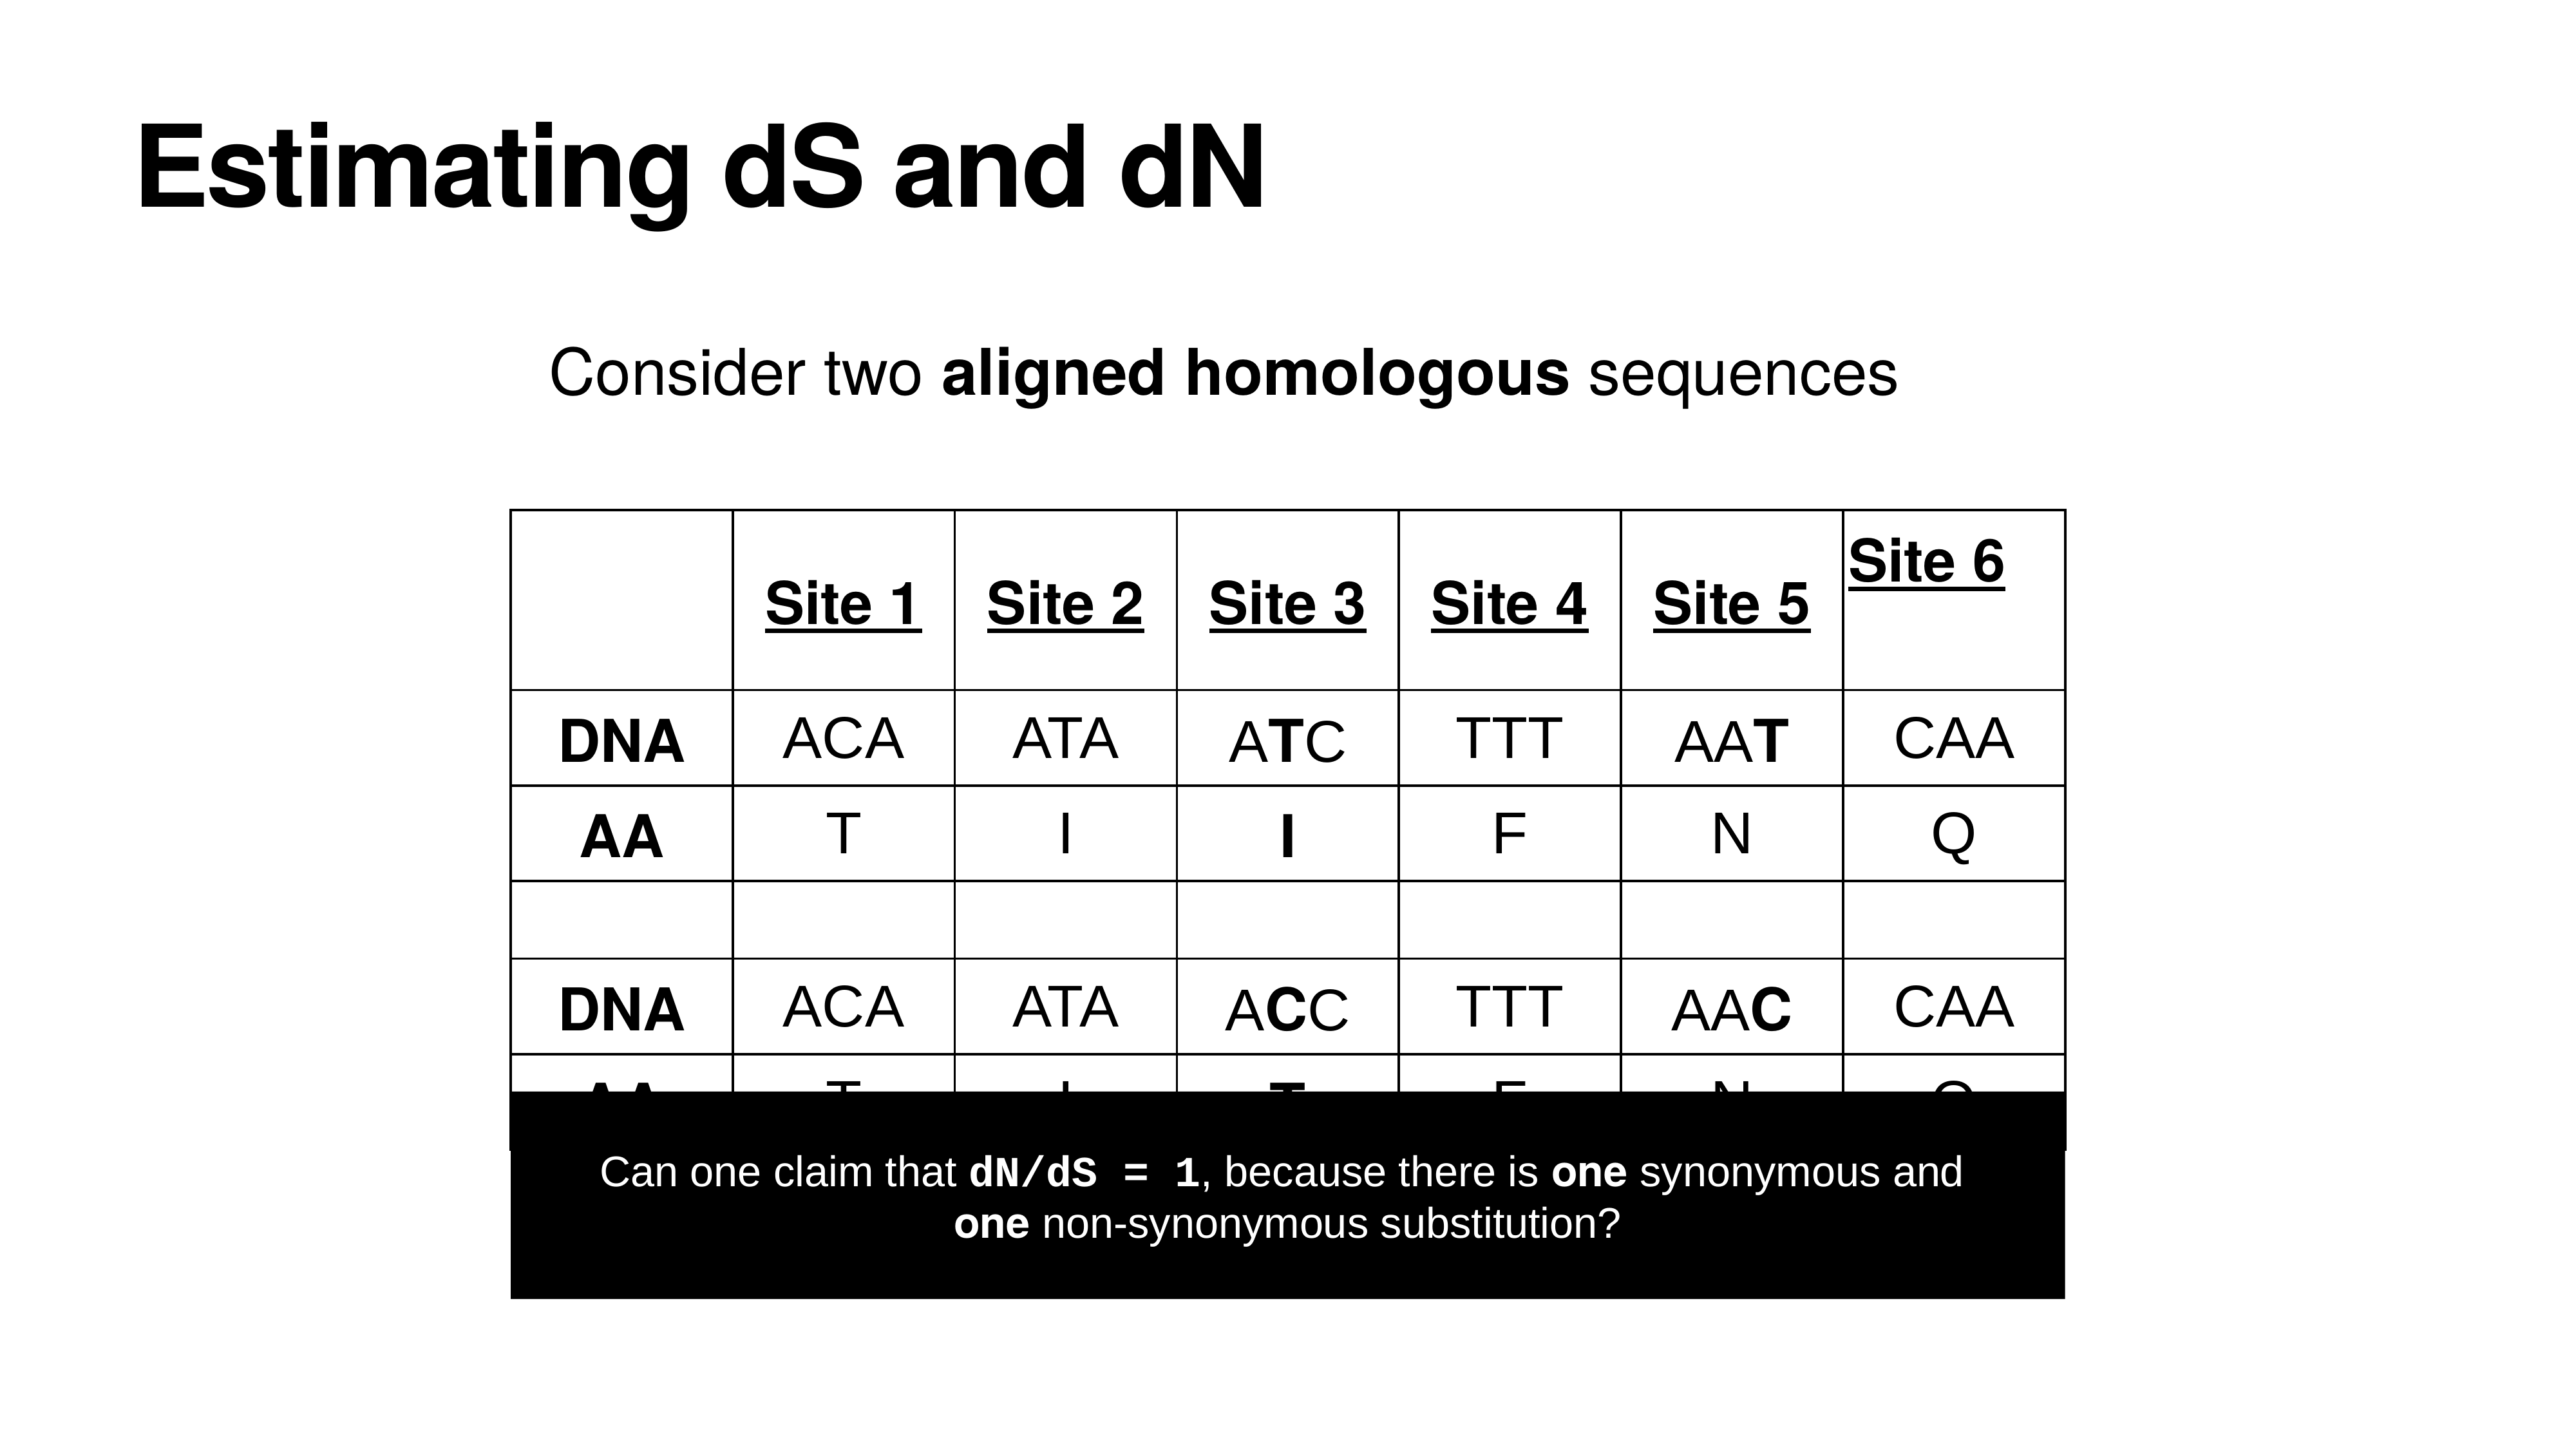

# Estimating dS and dN
Consider two aligned homologous sequences
|  | Site 1 | Site 2 | Site 3 | Site 4 | Site 5 | Site 6 |
| --- | --- | --- | --- | --- | --- | --- |
| DNA | ACA | ATA | ATC | TTT | AAT | CAA |
| AA | T | I | I | F | N | Q |
|  |  |  |  |  |  |  |
| DNA | ACA | ATA | ACC | TTT | AAC | CAA |
| AA | T | I | T | F | N | Q |
Can one claim that dN/dS = 1, because there is one synonymous and
one non-synonymous substitution?
17